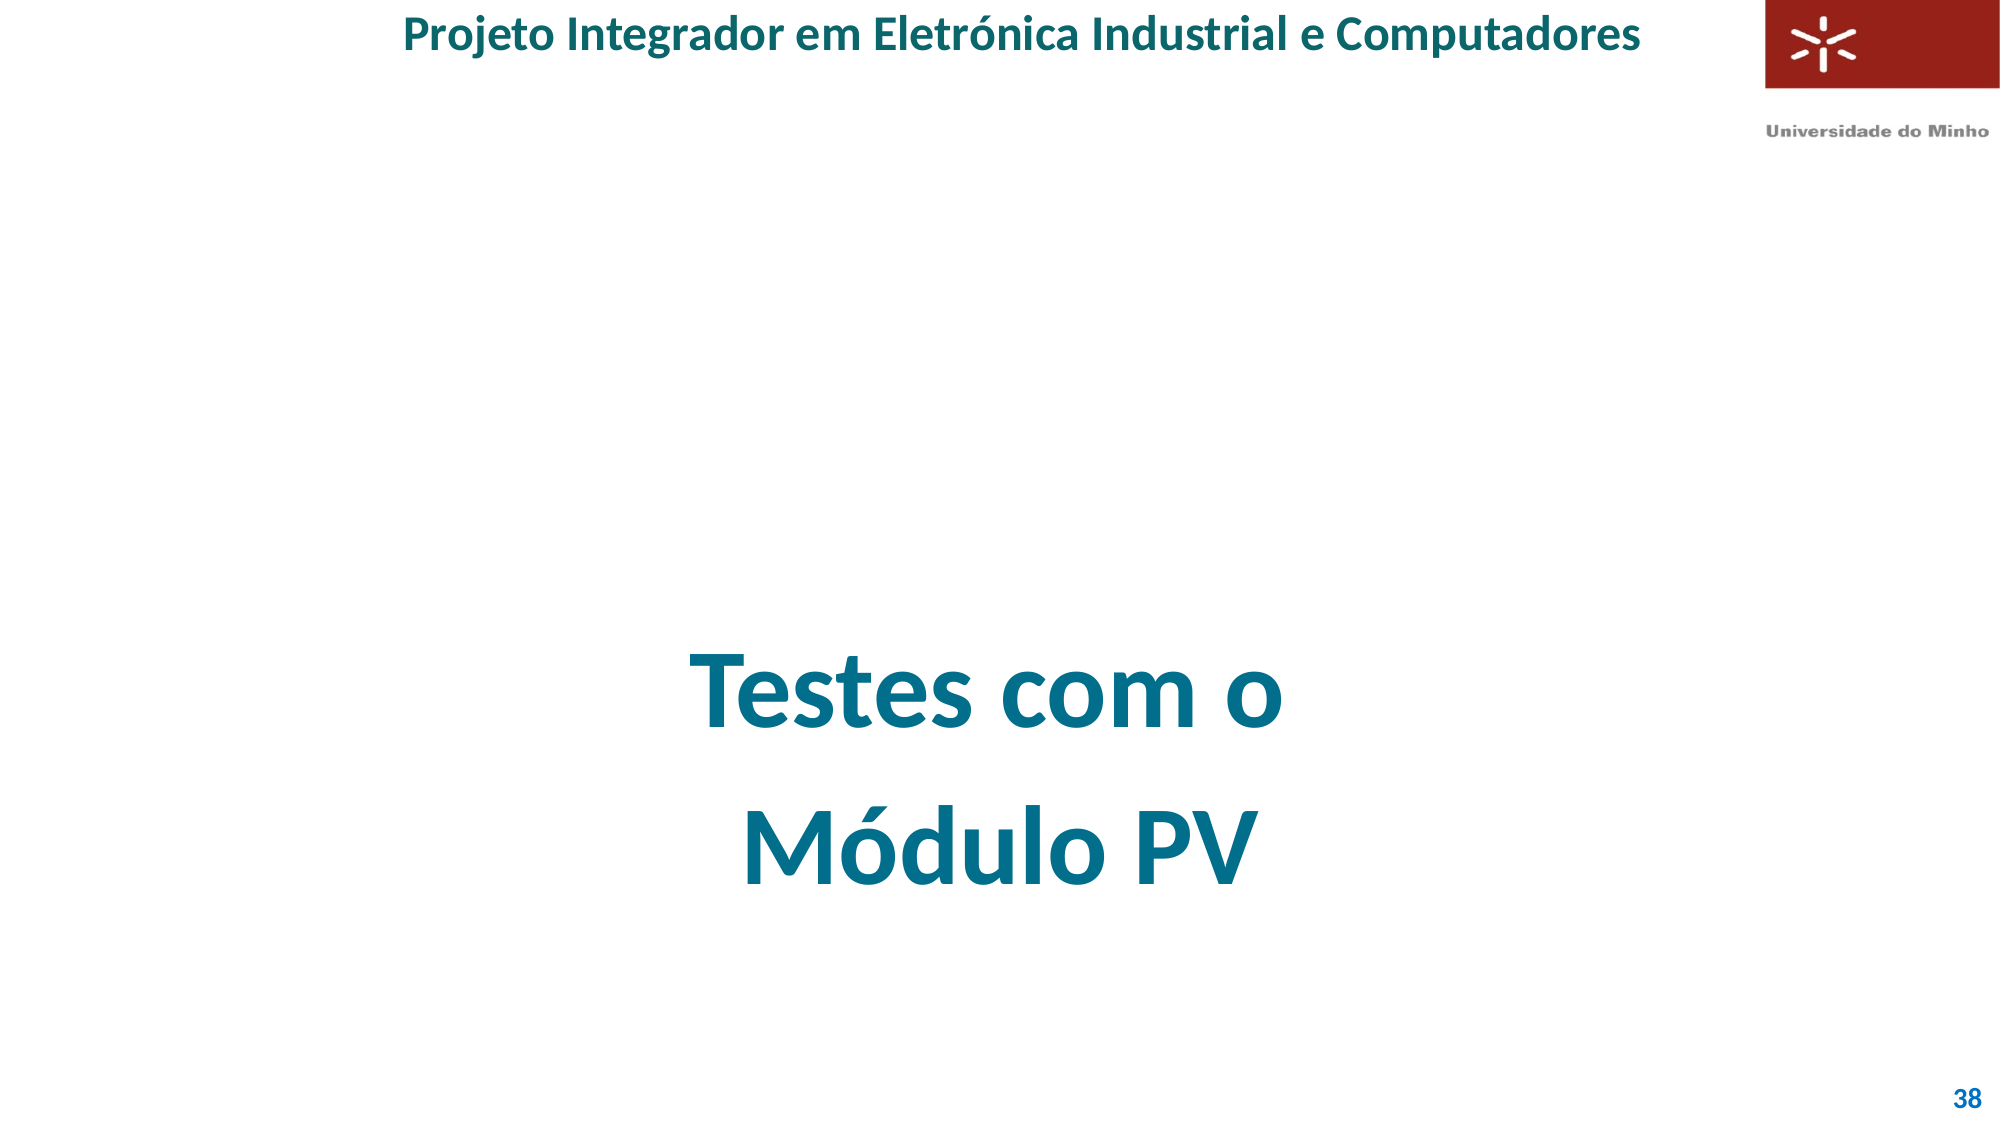

Projeto Integrador em Eletrónica Industrial e Computadores
#
Testes com o
Módulo PV